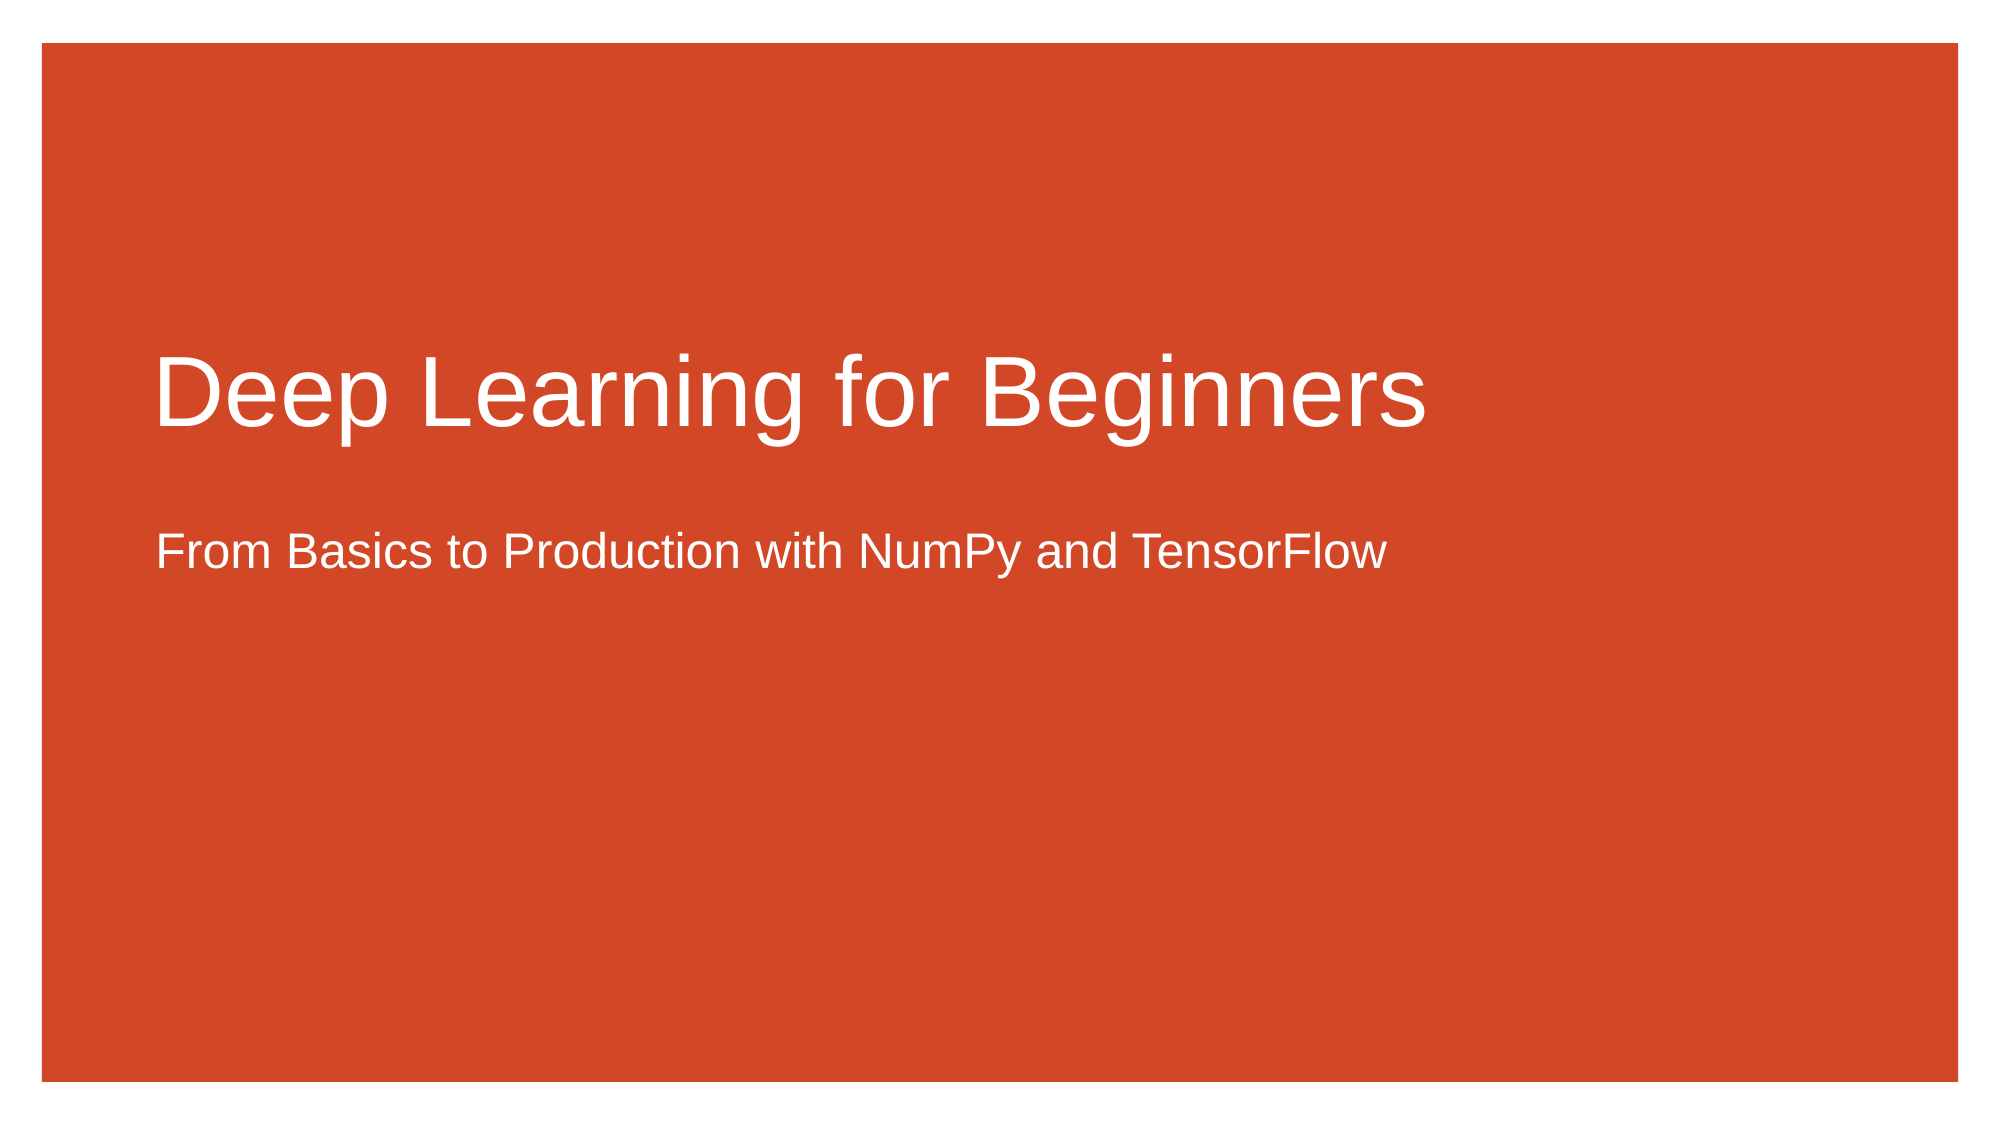

# Deep Learning for Beginners
From Basics to Production with NumPy and TensorFlow